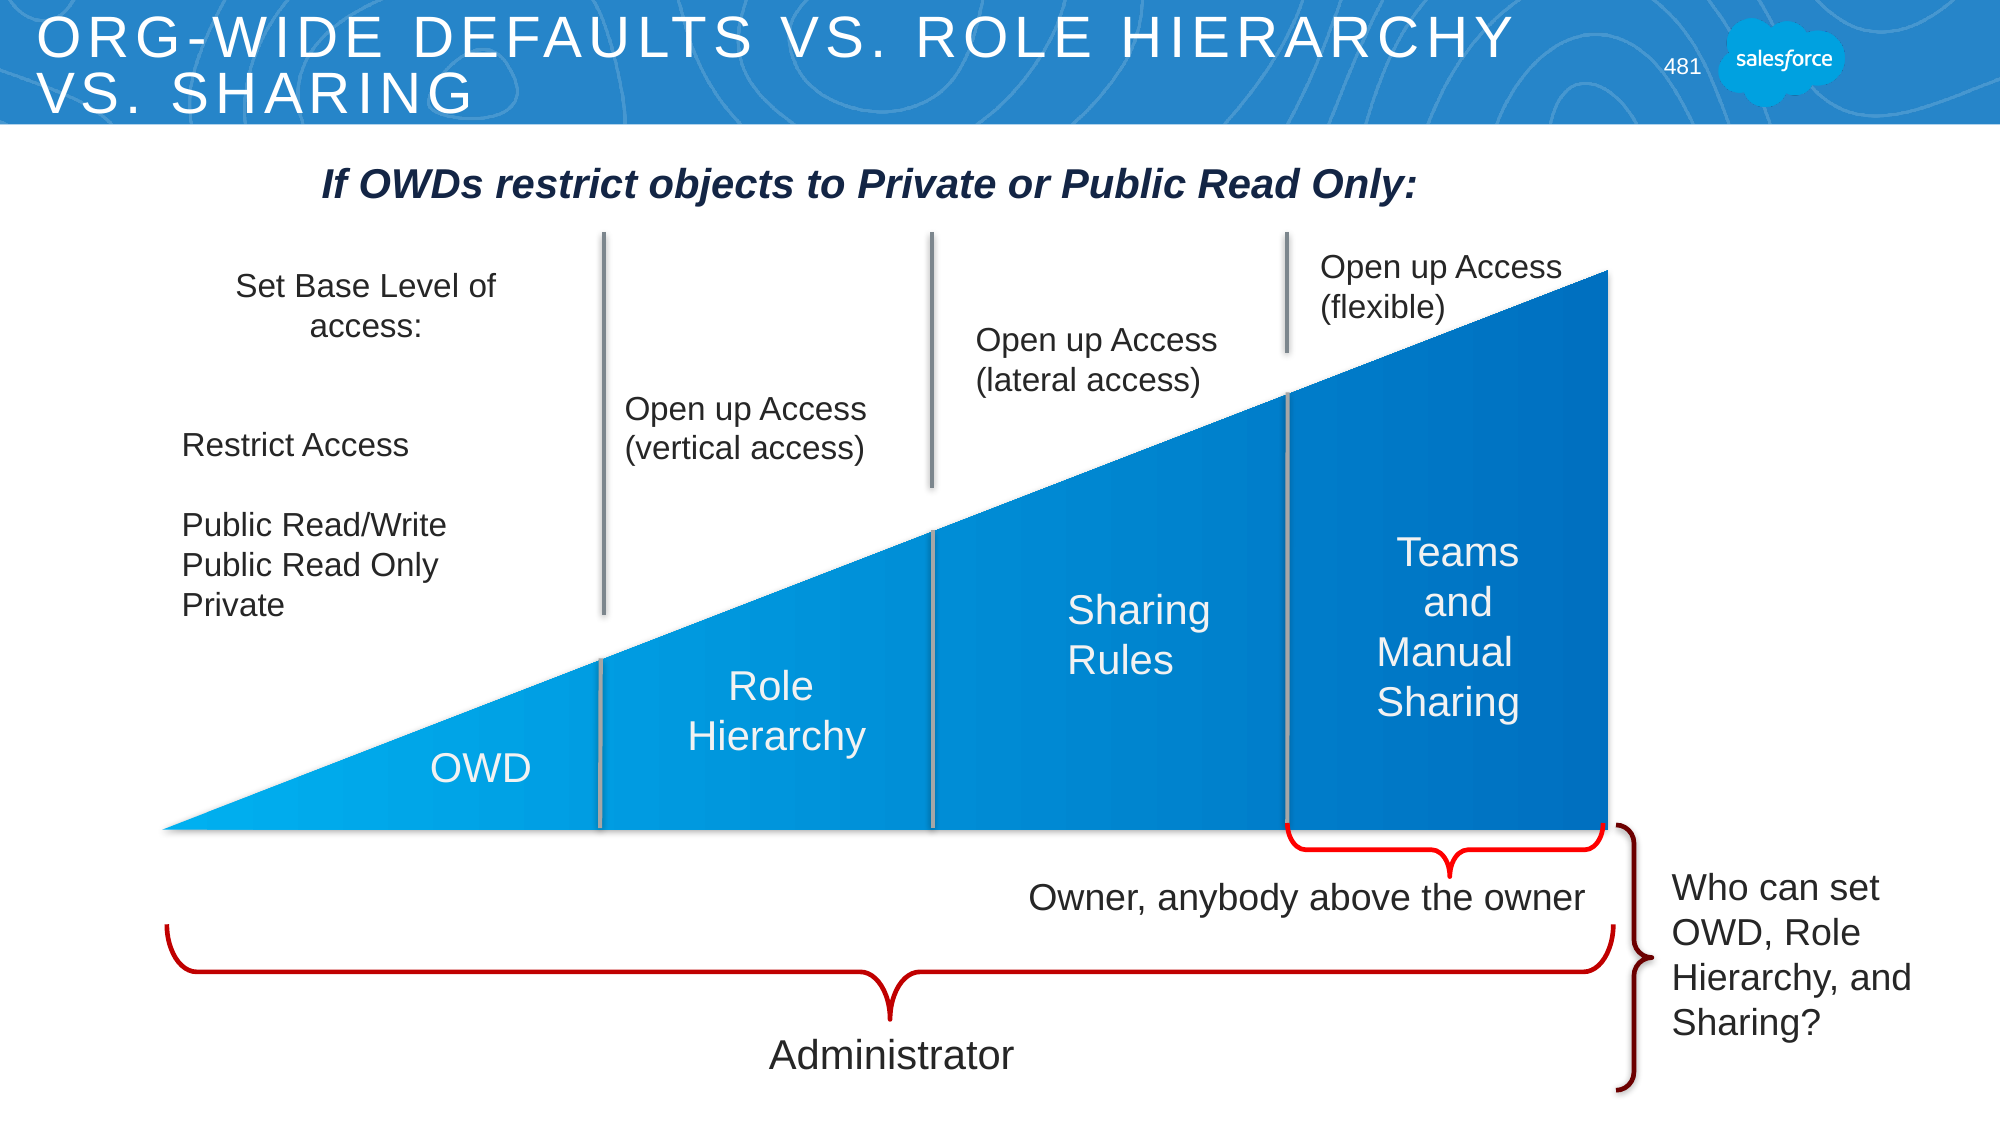

# Org-Wide Defaults vs. Role Hierarchy vs. Sharing
481
If OWDs restrict objects to Private or Public Read Only:
Open up Access
(flexible)

Set Base Level of access:

Restrict Access

Public Read/Write
Public Read Only
Private

Teams and
Manual
Sharing
Sharing
Rules
Role
Hierarchy
OWD

Open up Access
(lateral access)

Open up Access
(vertical access)

Who can set OWD, Role Hierarchy, and Sharing?
Owner, anybody above the owner
Administrator